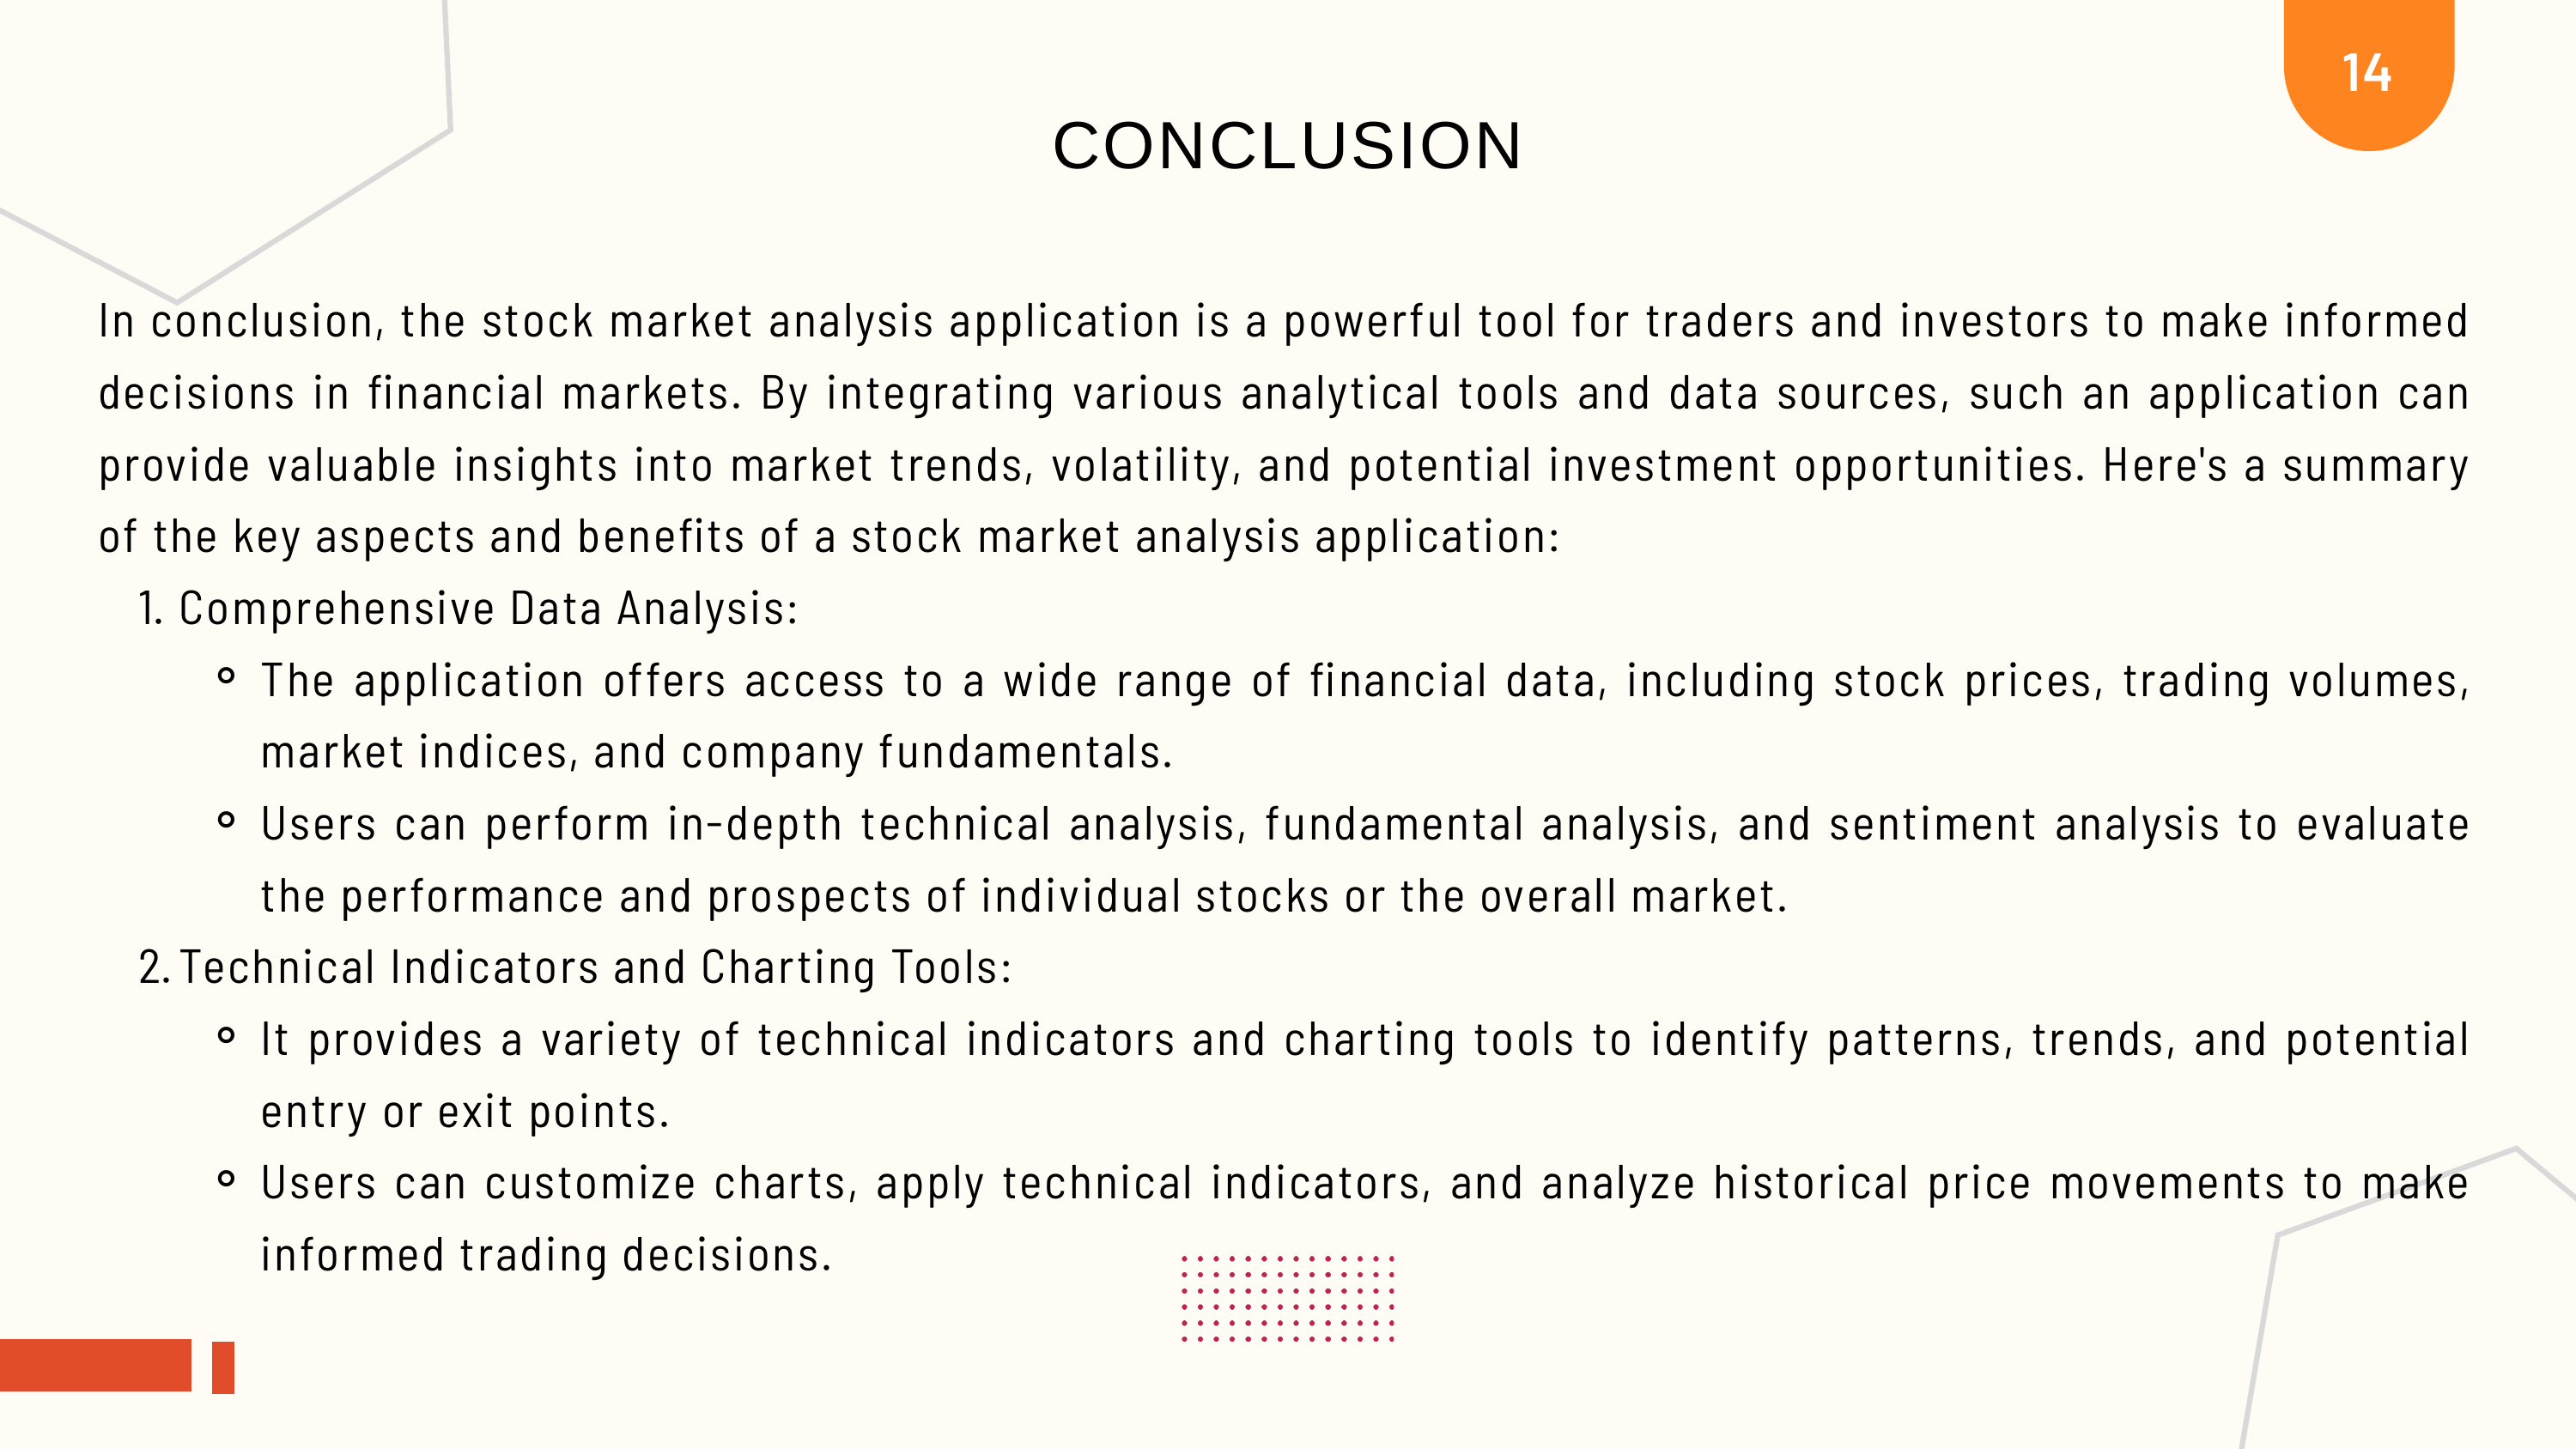

14
CONCLUSION
In conclusion, the stock market analysis application is a powerful tool for traders and investors to make informed decisions in financial markets. By integrating various analytical tools and data sources, such an application can provide valuable insights into market trends, volatility, and potential investment opportunities. Here's a summary of the key aspects and benefits of a stock market analysis application:
Comprehensive Data Analysis:
The application offers access to a wide range of financial data, including stock prices, trading volumes, market indices, and company fundamentals.
Users can perform in-depth technical analysis, fundamental analysis, and sentiment analysis to evaluate the performance and prospects of individual stocks or the overall market.
Technical Indicators and Charting Tools:
It provides a variety of technical indicators and charting tools to identify patterns, trends, and potential entry or exit points.
Users can customize charts, apply technical indicators, and analyze historical price movements to make informed trading decisions.